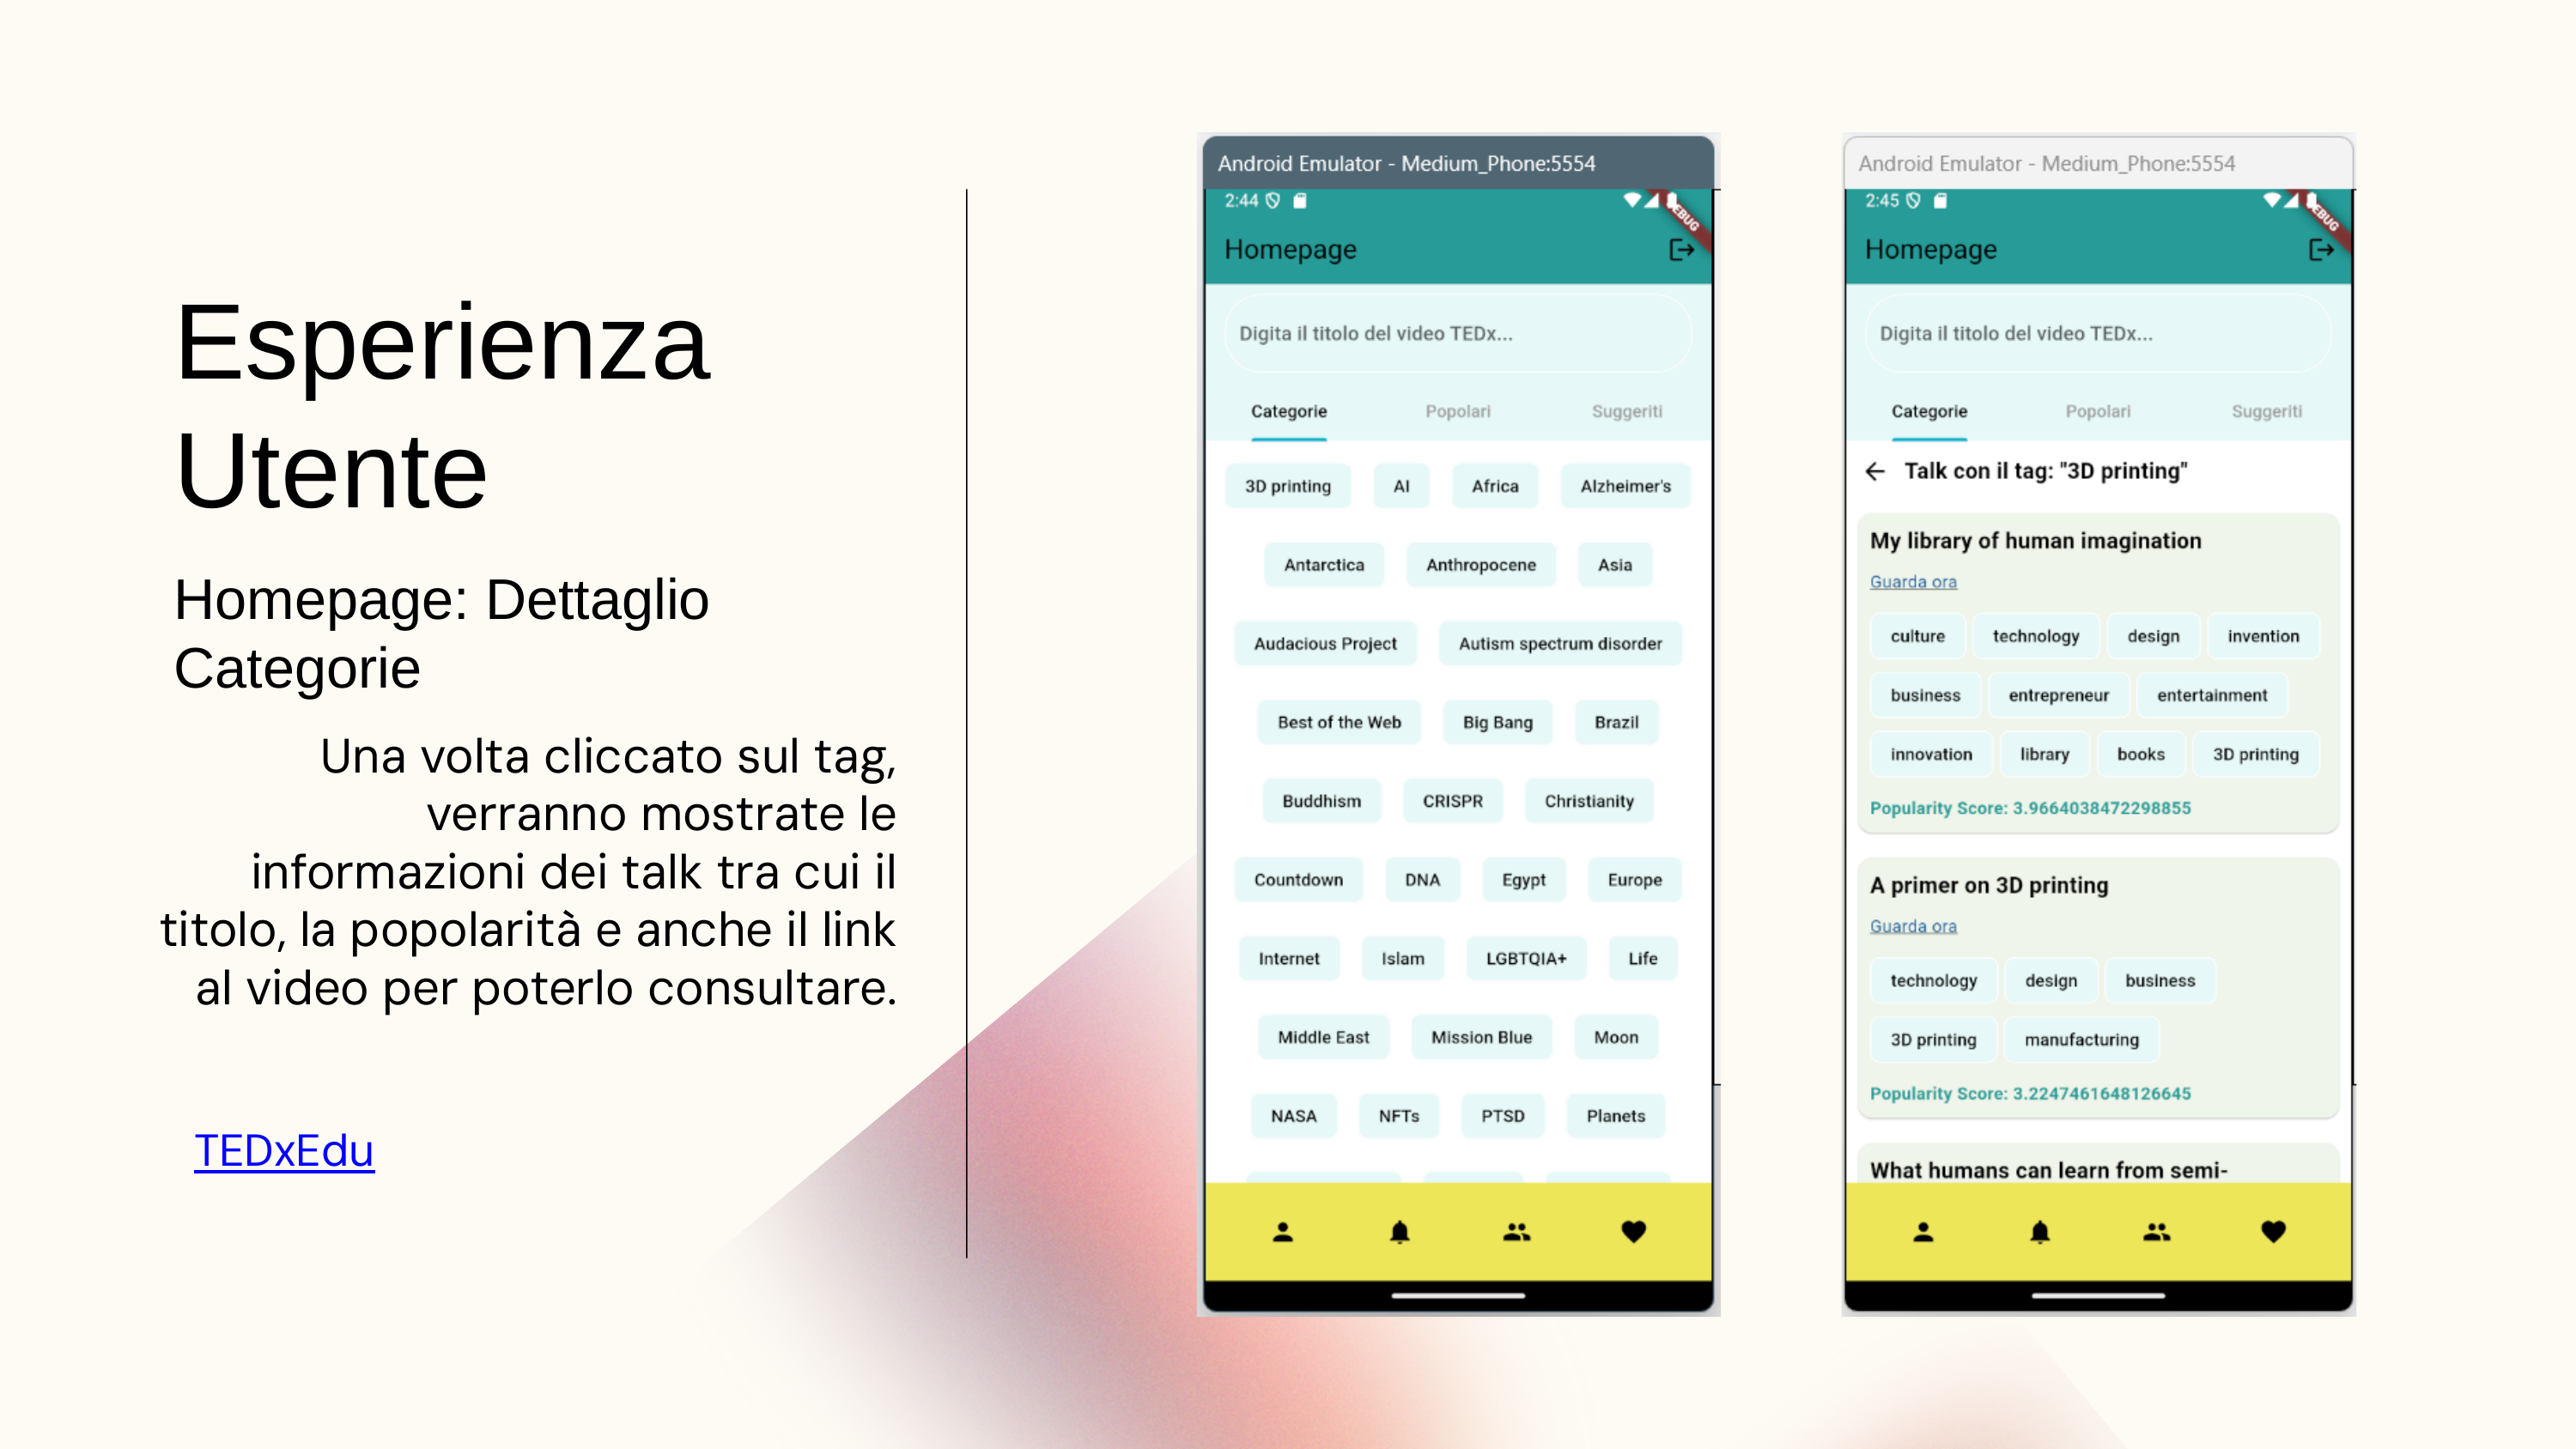

Esperienza
Utente
Homepage: Dettaglio Categorie

Una volta cliccato sul tag, verranno mostrate le informazioni dei talk tra cui il titolo, la popolarità e anche il link al video per poterlo consultare.

TEDxEdu